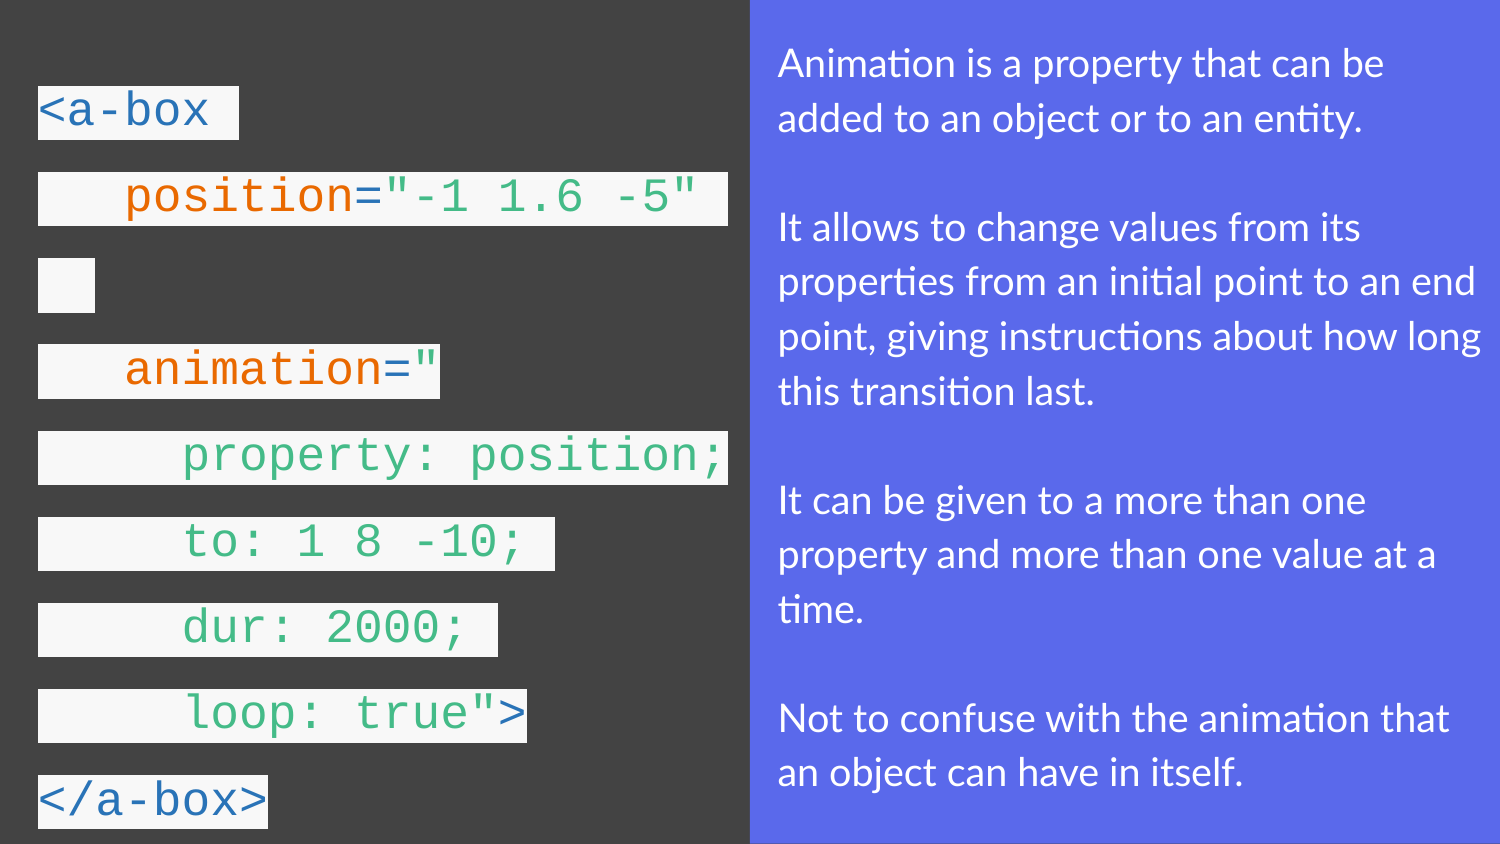

<a-box
   position="-1 1.6 -5"
   animation="
     property: position;
     to: 1 8 -10;
     dur: 2000;
     loop: true">
</a-box>
Animation is a property that can be added to an object or to an entity.

It allows to change values from its properties from an initial point to an end point, giving instructions about how long this transition last.

It can be given to a more than one property and more than one value at a time.

Not to confuse with the animation that an object can have in itself.